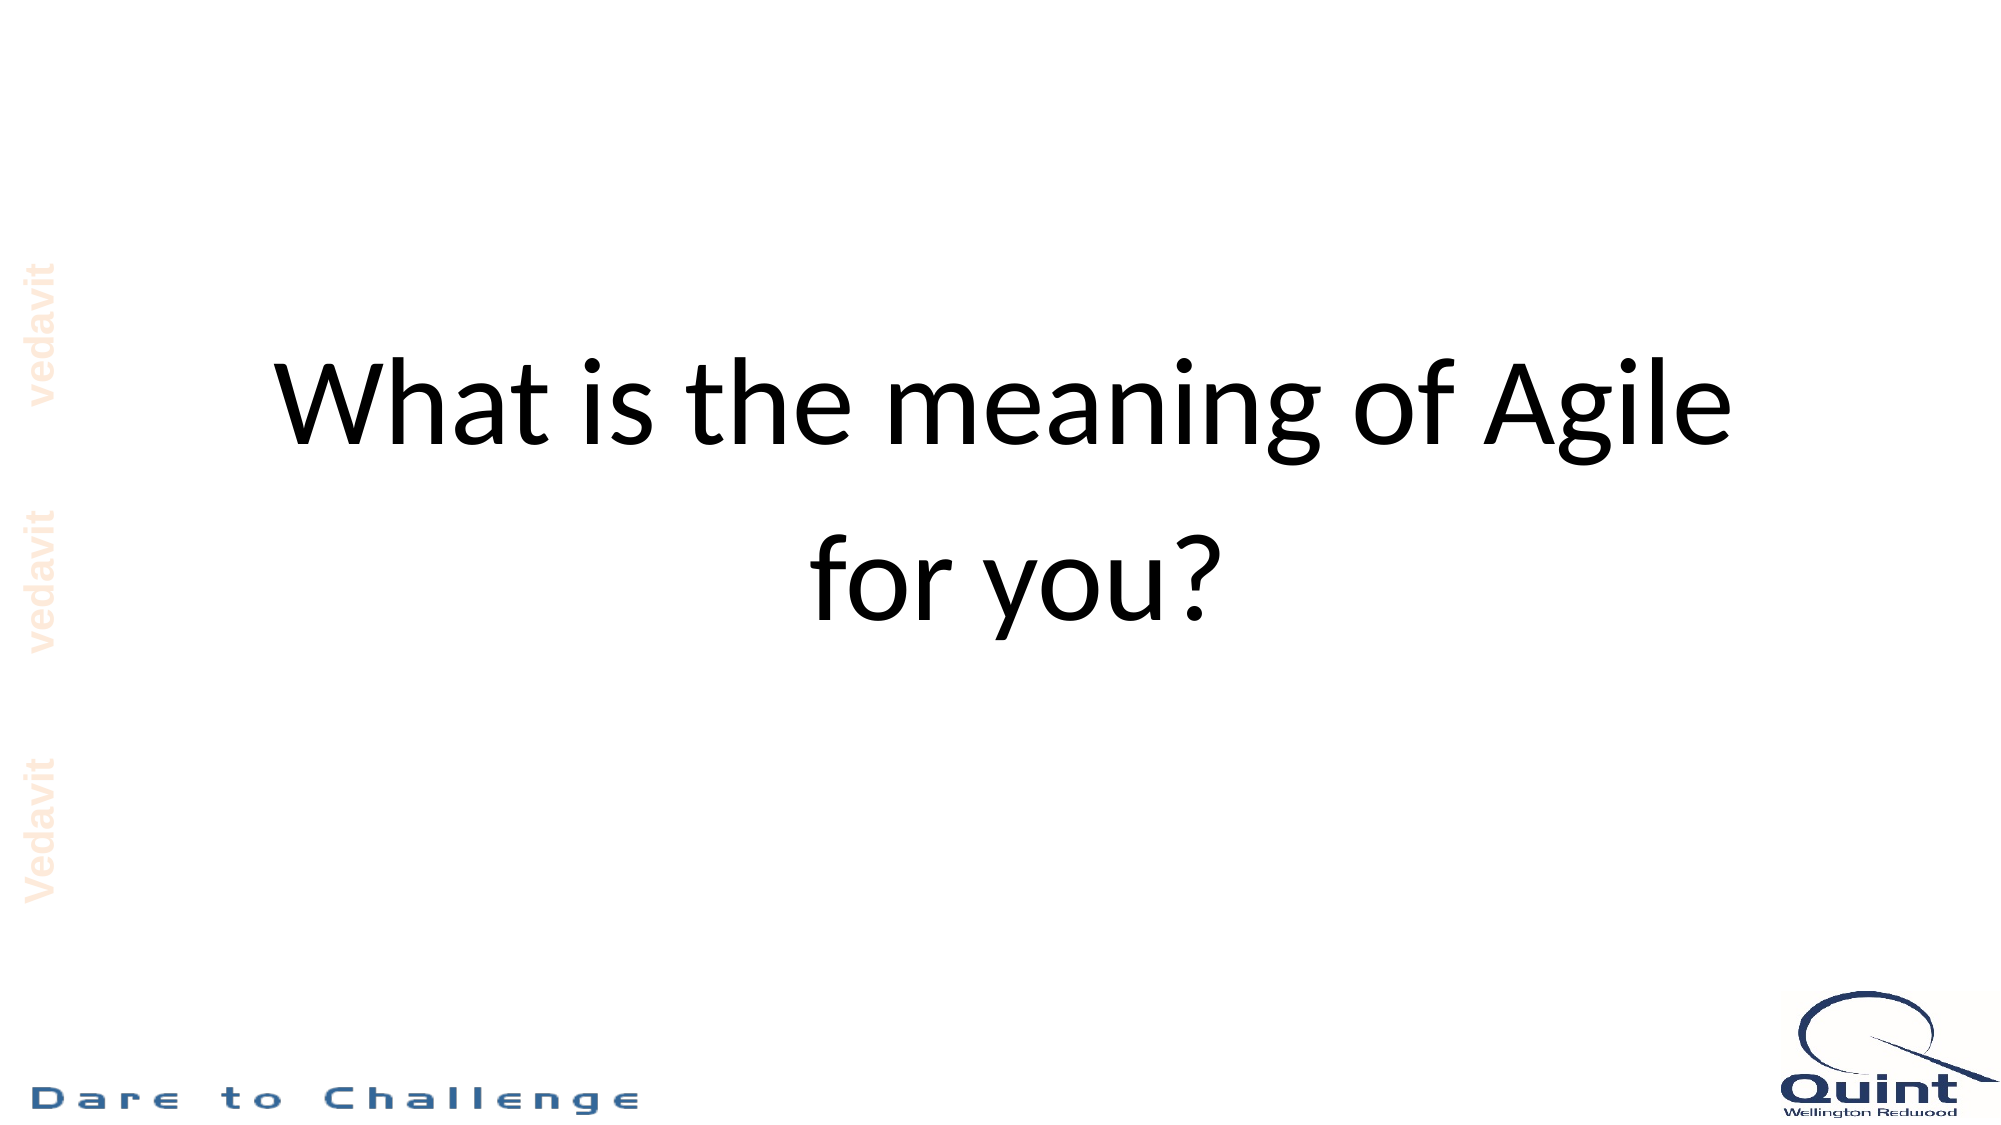

What is the meaning of Agile
for you?